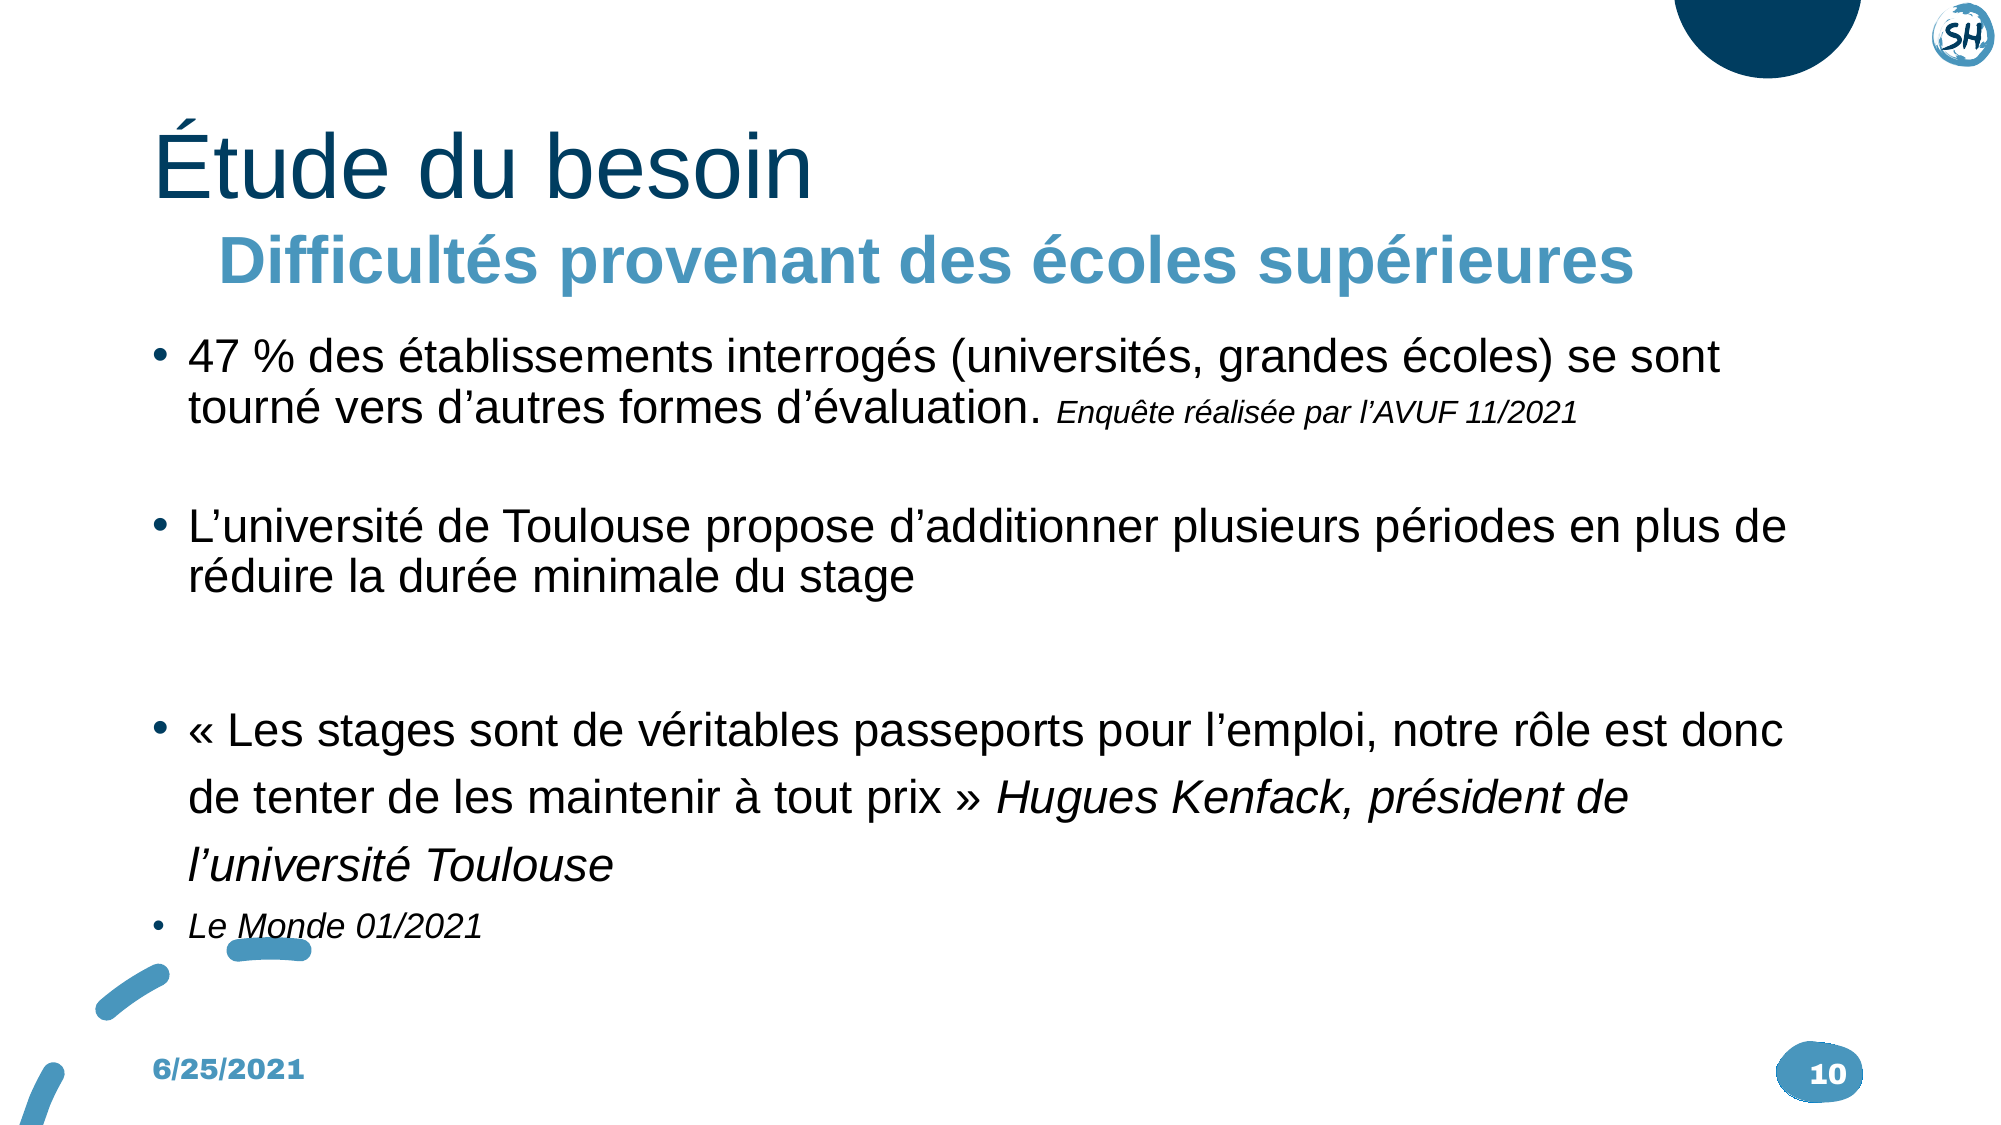

# Étude du besoin
Difficultés provenant des écoles supérieures
47 % des établissements interrogés (universités, grandes écoles) se sont tourné vers d’autres formes d’évaluation. Enquête réalisée par l’AVUF 11/2021

L’université de Toulouse propose d’additionner plusieurs périodes en plus de réduire la durée minimale du stage

« Les stages sont de véritables passeports pour l’emploi, notre rôle est donc de tenter de les maintenir à tout prix » Hugues Kenfack, président de l’université Toulouse
Le Monde 01/2021
6/25/2021
10